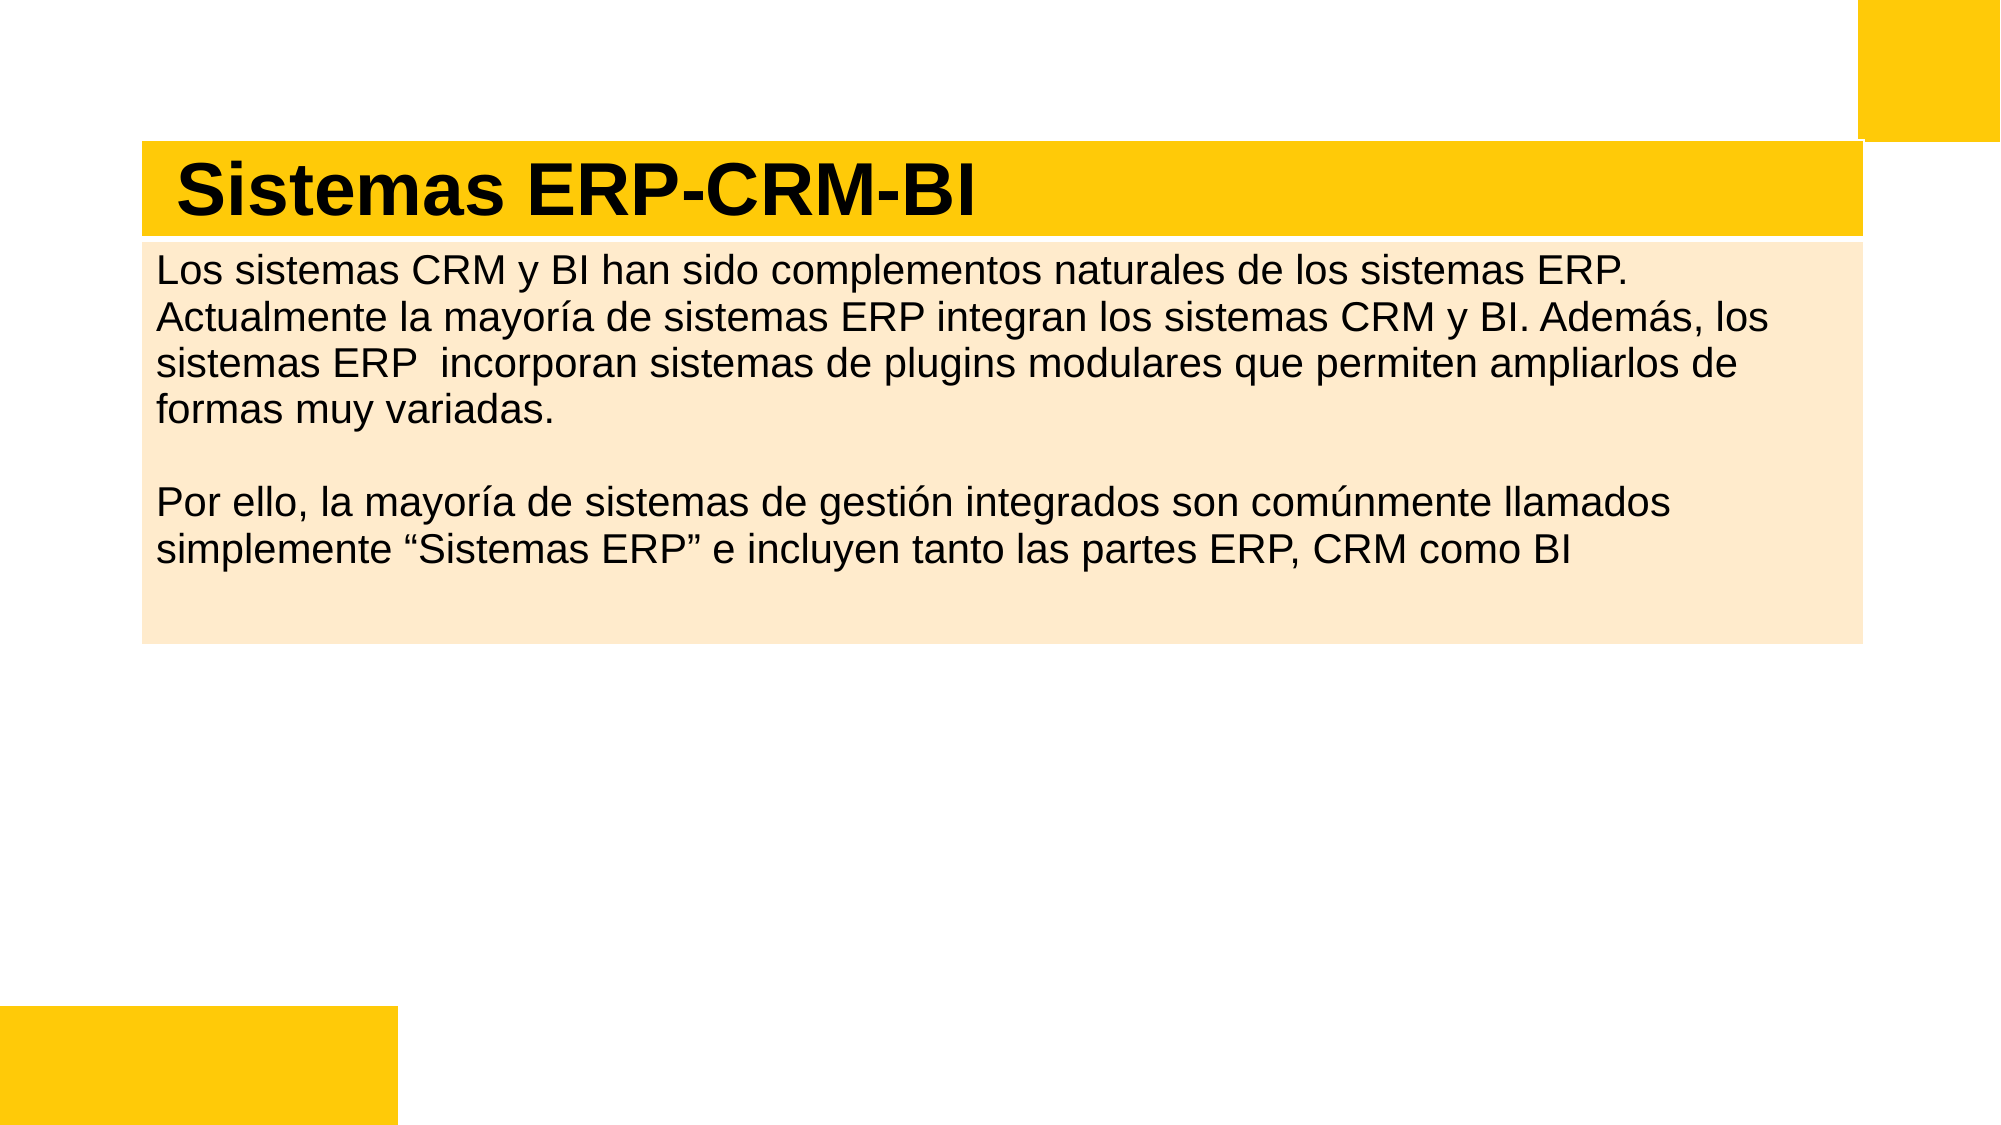

| Sistemas ERP-CRM-BI |
| --- |
| Los sistemas CRM y BI han sido complementos naturales de los sistemas ERP. Actualmente la mayoría de sistemas ERP integran los sistemas CRM y BI. Además, los sistemas ERP incorporan sistemas de plugins modulares que permiten ampliarlos de formas muy variadas. Por ello, la mayoría de sistemas de gestión integrados son comúnmente llamados simplemente “Sistemas ERP” e incluyen tanto las partes ERP, CRM como BI |
#